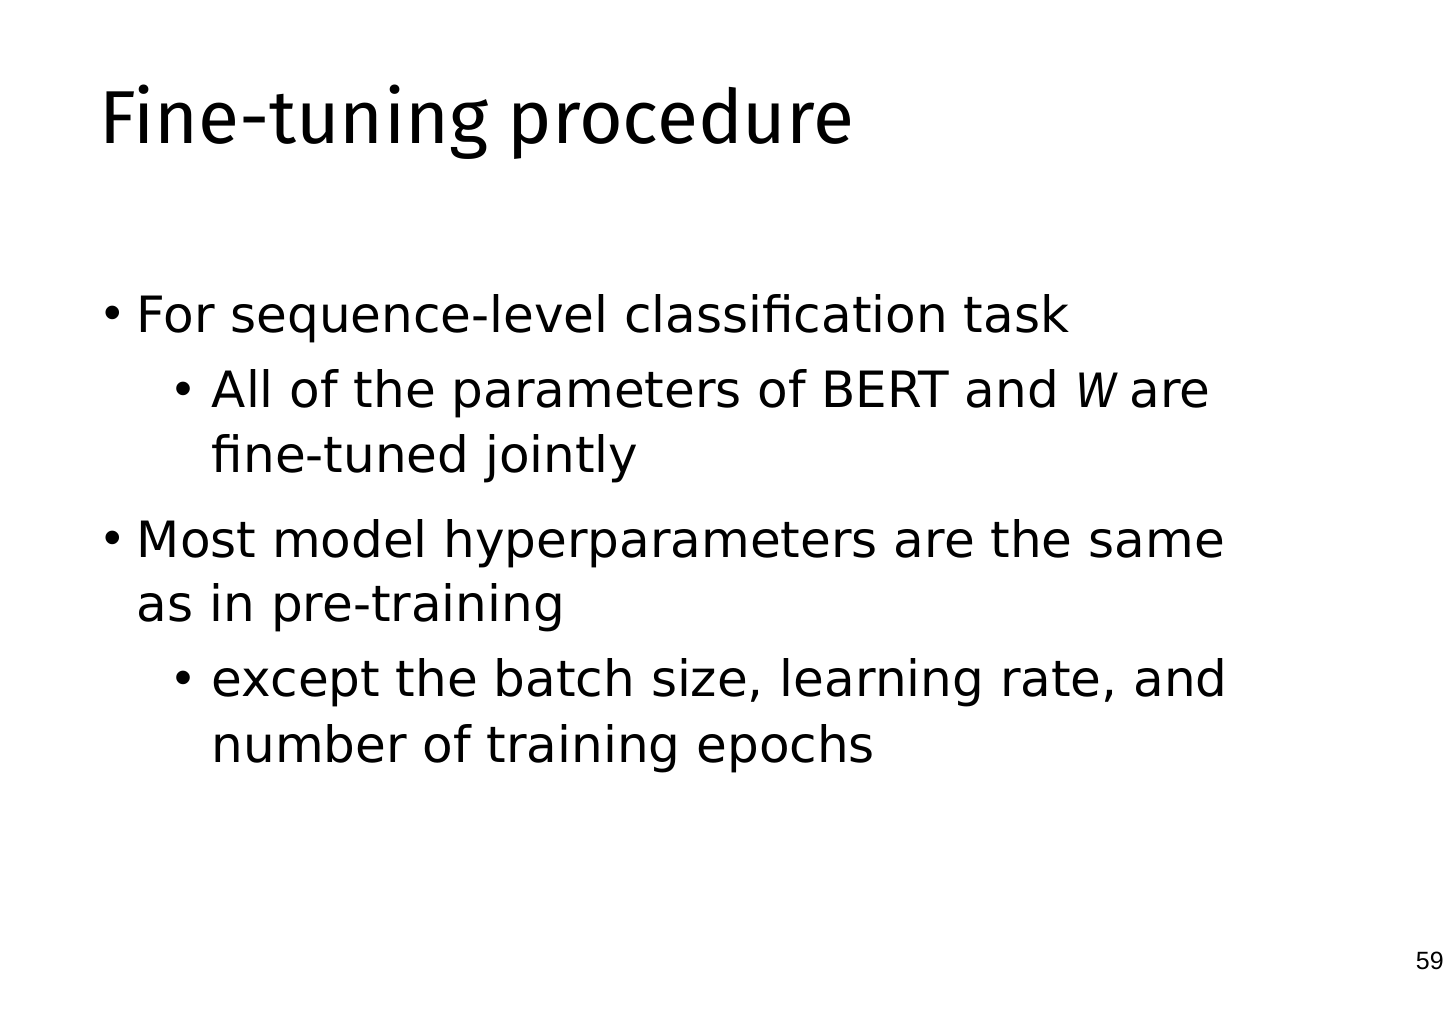

Fine-tuning procedure
For sequence-level classification task
All of the parameters of BERT and W are fine-tuned jointly
Most model hyperparameters are the same as in pre-training
except the batch size, learning rate, and number of training epochs
59